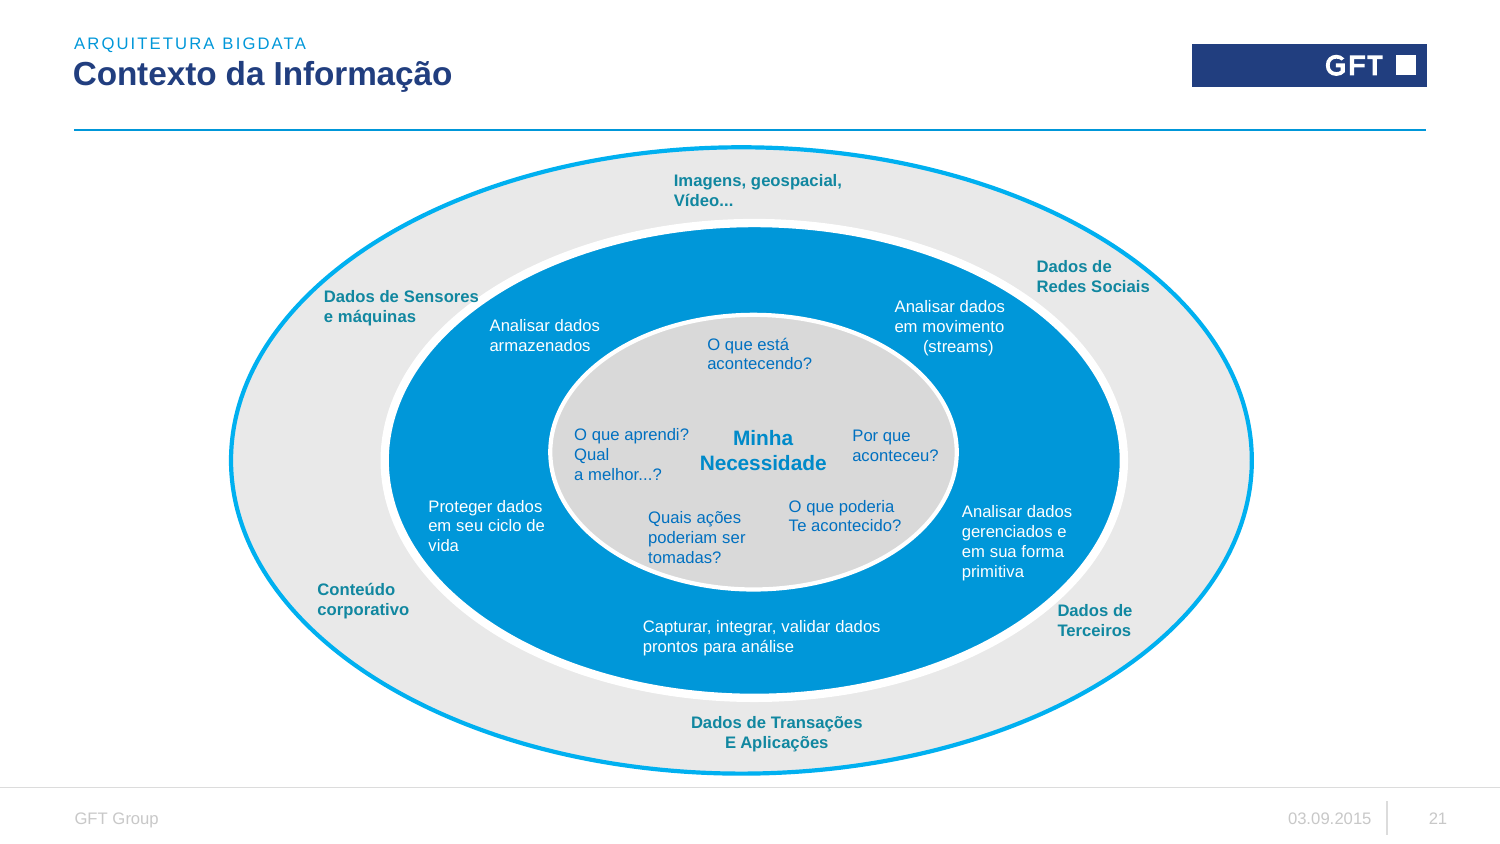

ARQUITETURA BIGDATA
# Contexto da Informação

Imagens, geospacial,
Vídeo...

Dados de
Redes Sociais
Dados de Sensores
e máquinas
Analisar dados
em movimento
      (streams)
Analisar dados
armazenados

O que está acontecendo?
O que aprendi? Qual
a melhor...?
Minha
Necessidade
Por que aconteceu?
Proteger dados
em seu ciclo de
vida
O que poderia
Te acontecido?
Analisar dados
gerenciados e
em sua forma
primitiva
Quais ações poderiam ser tomadas?
Conteúdo
corporativo
Dados de
Terceiros
Capturar, integrar, validar dados prontos para análise
Dados de Transações
E Aplicações